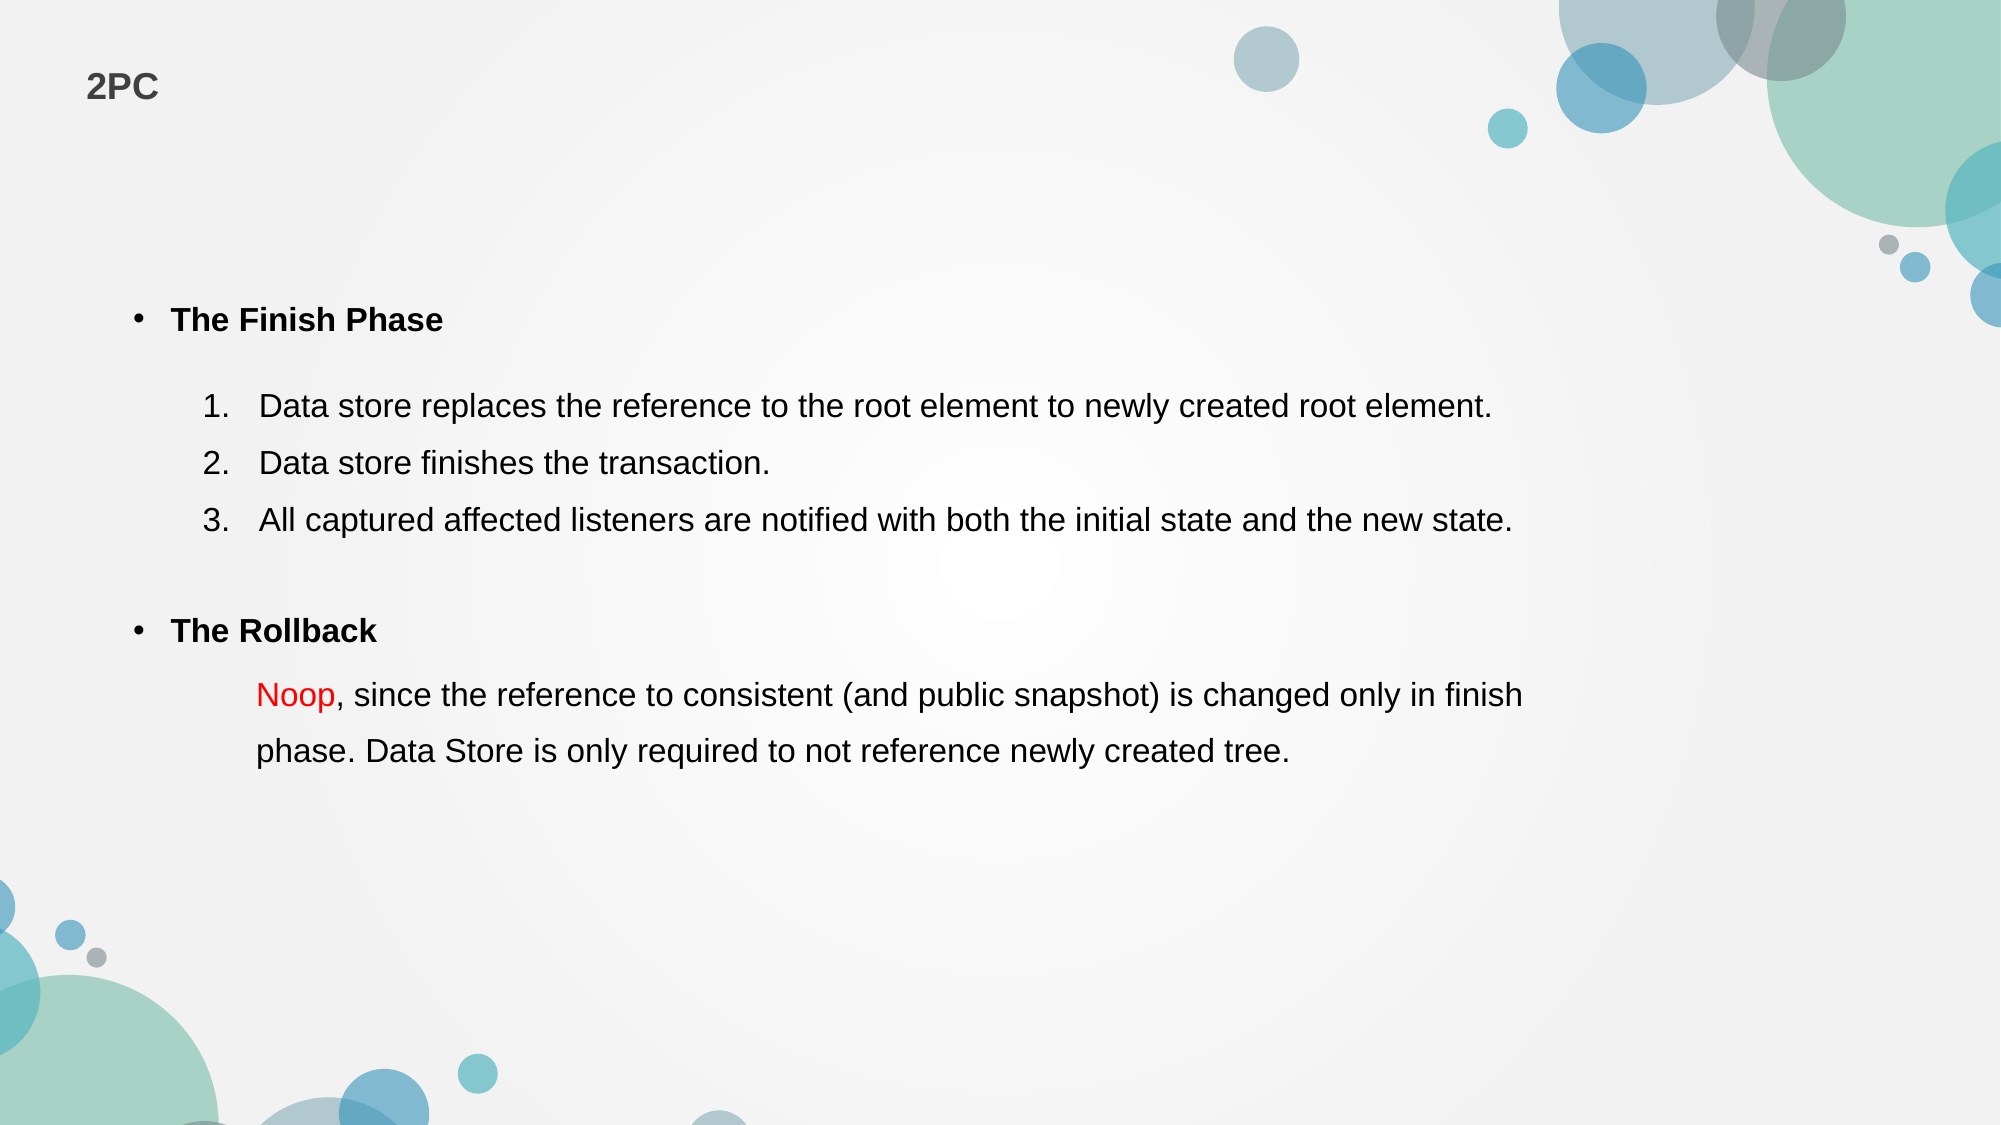

2PC
The Finish Phase
Data store replaces the reference to the root element to newly created root element.
Data store finishes the transaction.
All captured affected listeners are notified with both the initial state and the new state.

The Rollback
    Noop, since the reference to consistent (and public snapshot) is changed only in finish
    phase. Data Store is only required to not reference newly created tree.